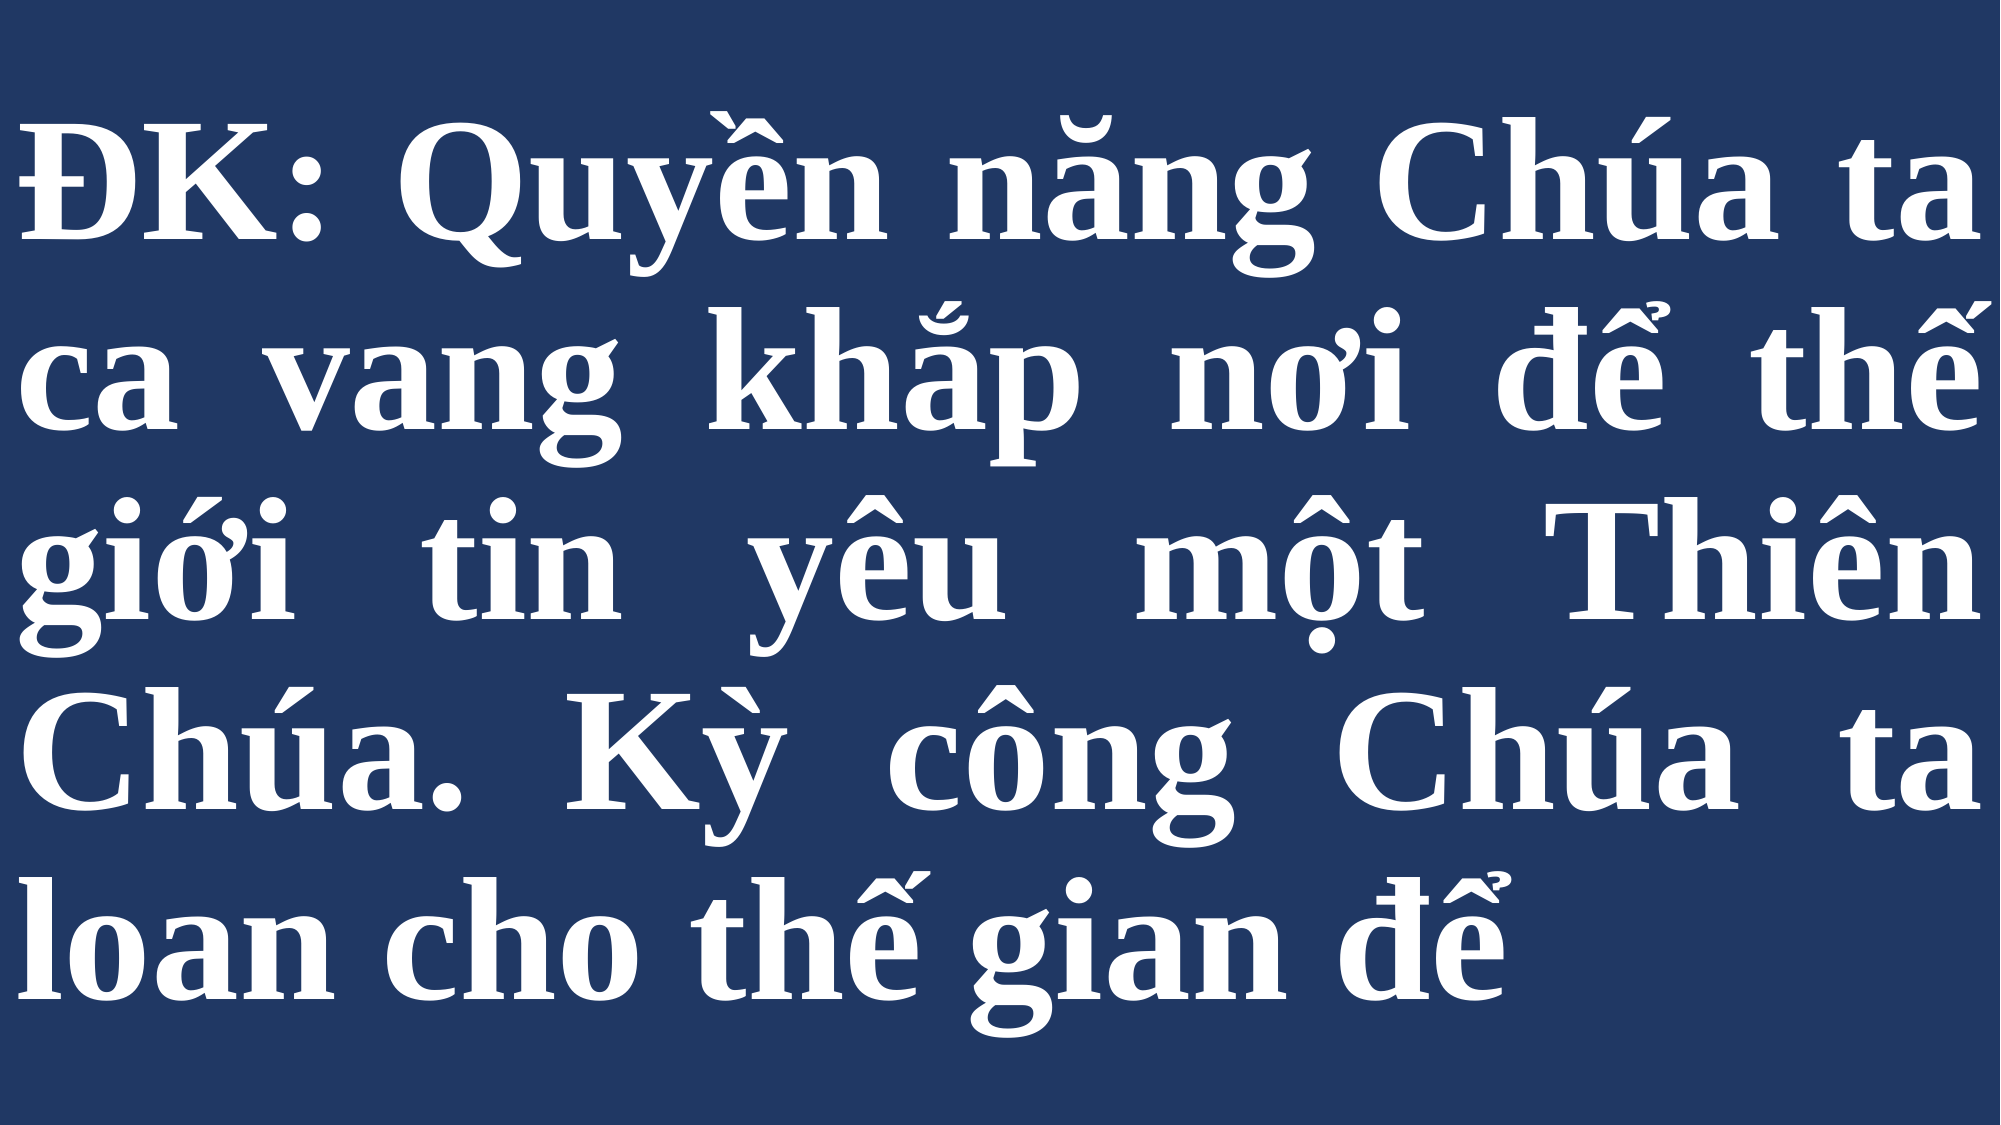

# ĐK: Quyền năng Chúa ta ca vang khắp nơi để thế giới tin yêu một Thiên Chúa. Kỳ công Chúa ta loan cho thế gian để